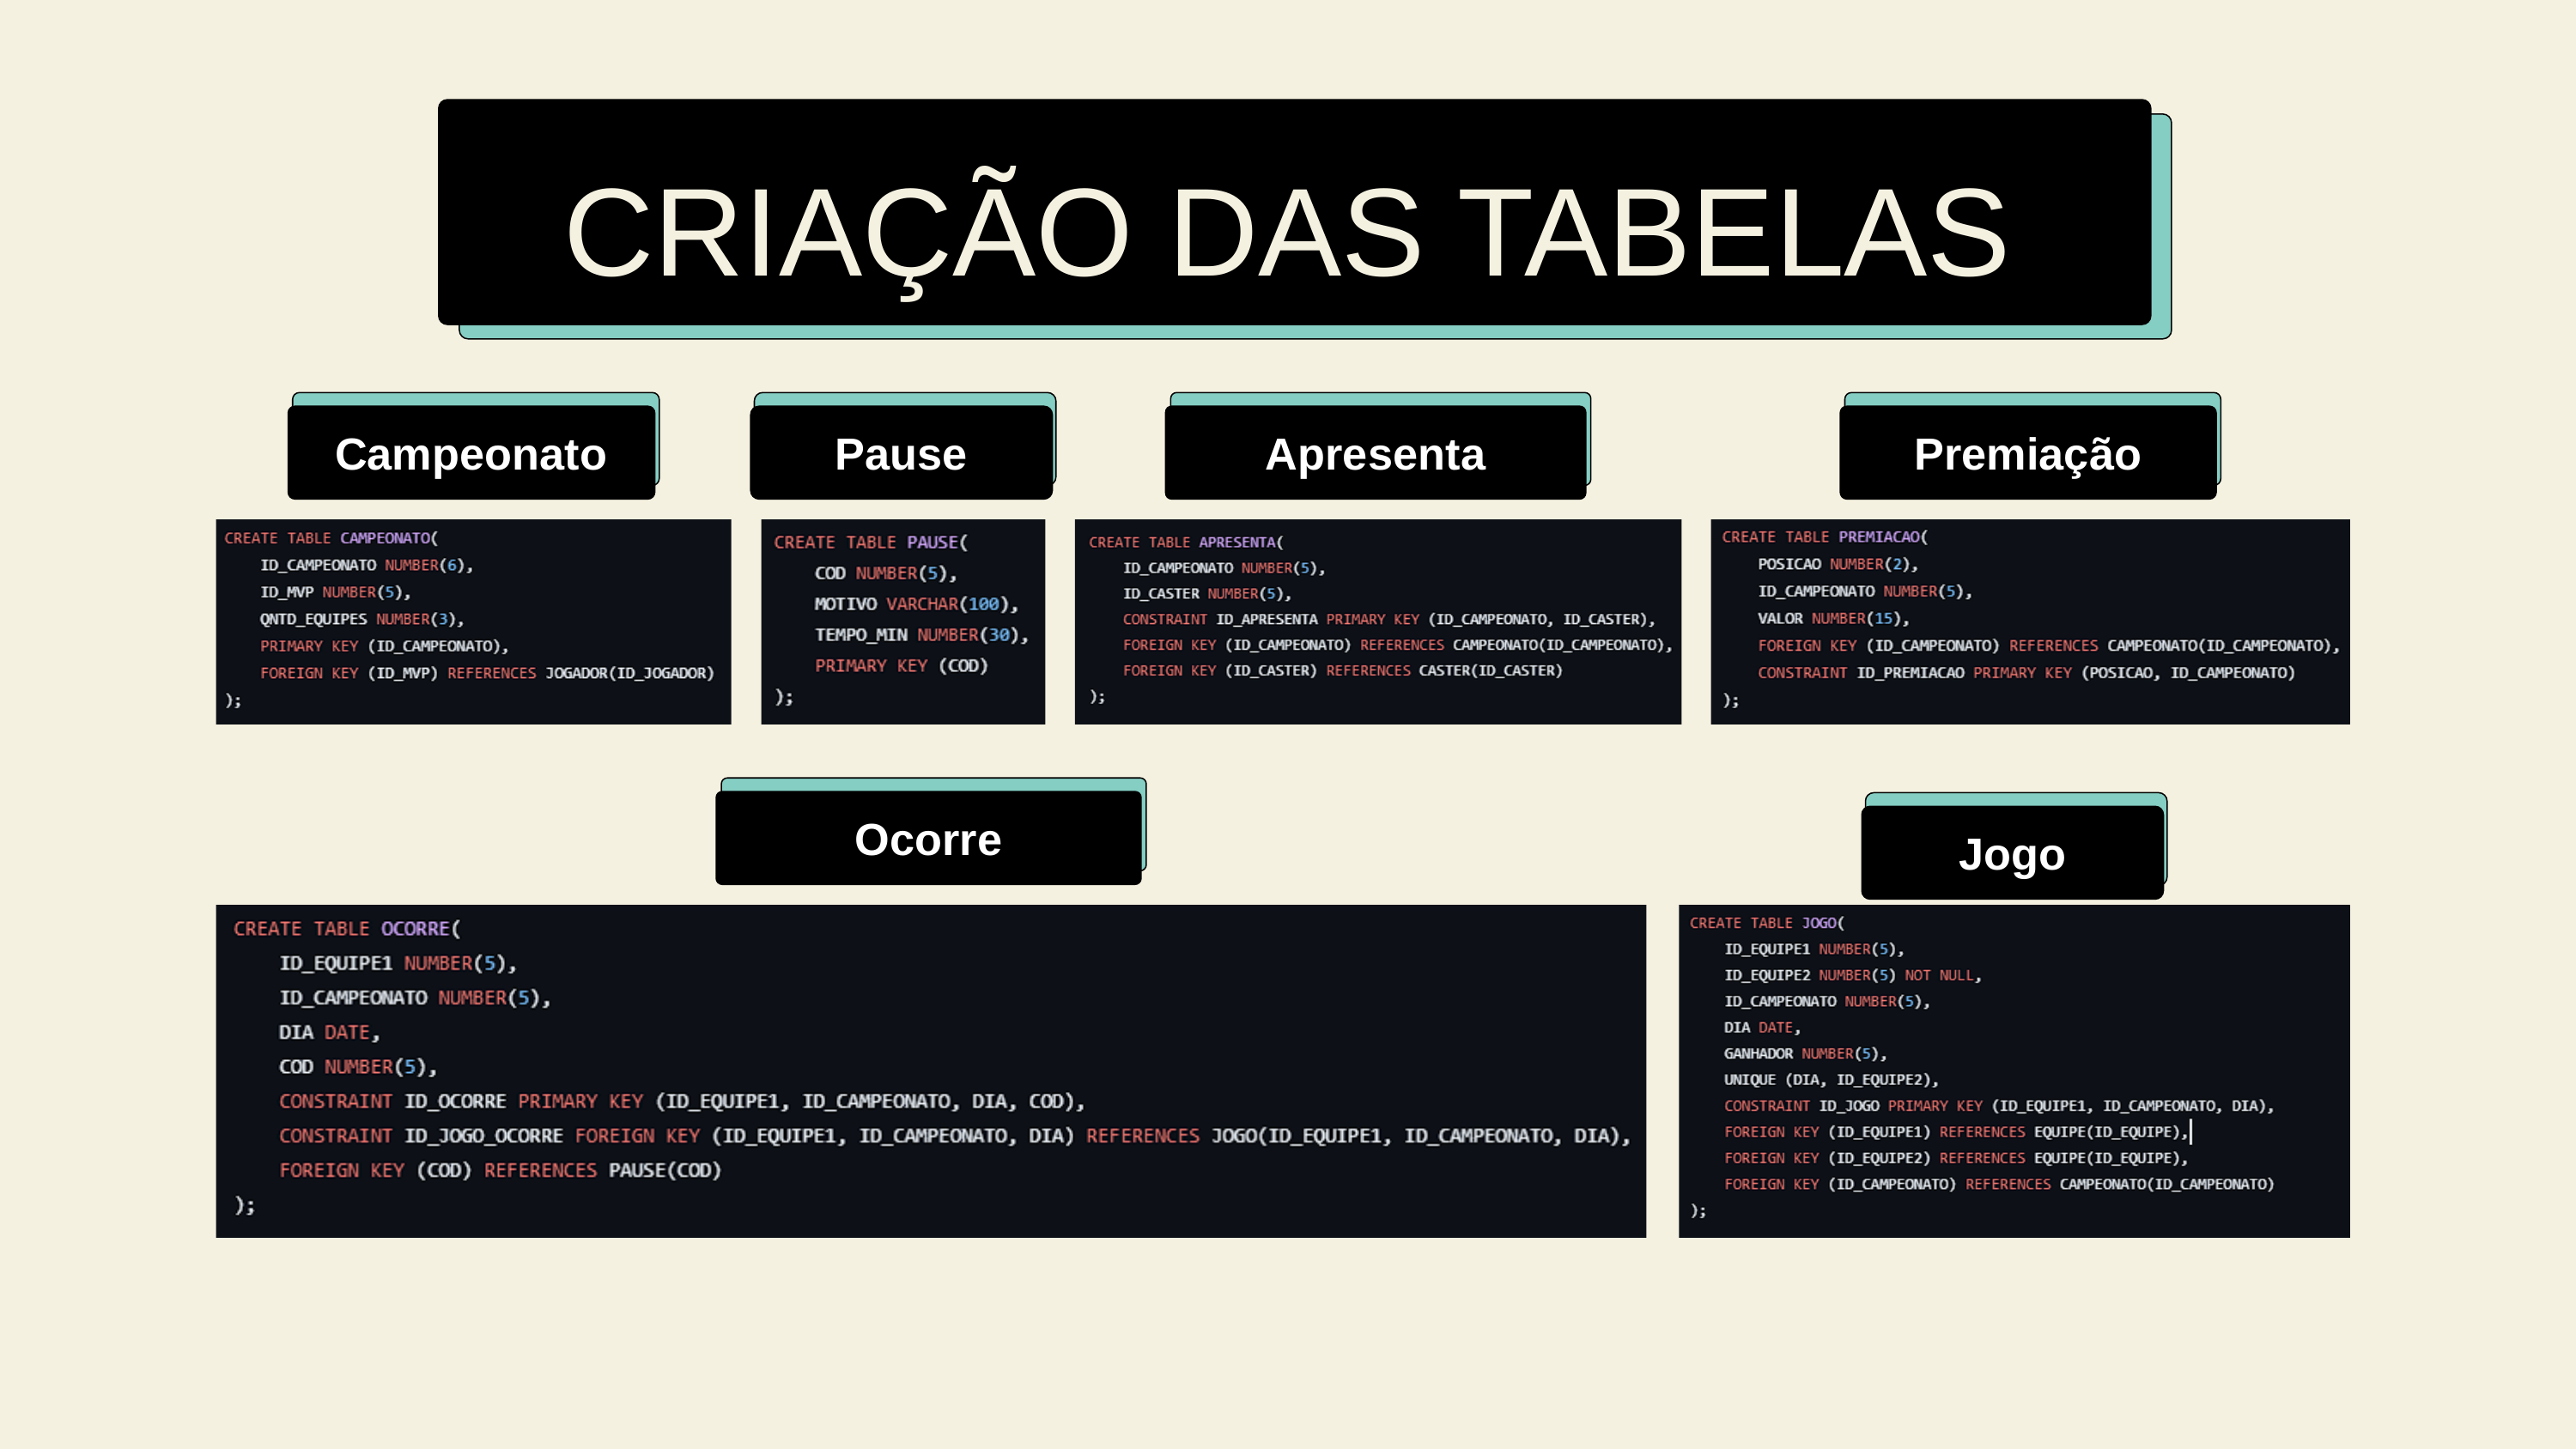

CRIAÇÃO DAS TABELAS

Campeonato

Pause

Apresenta

Premiação

Ocorre

Jogo